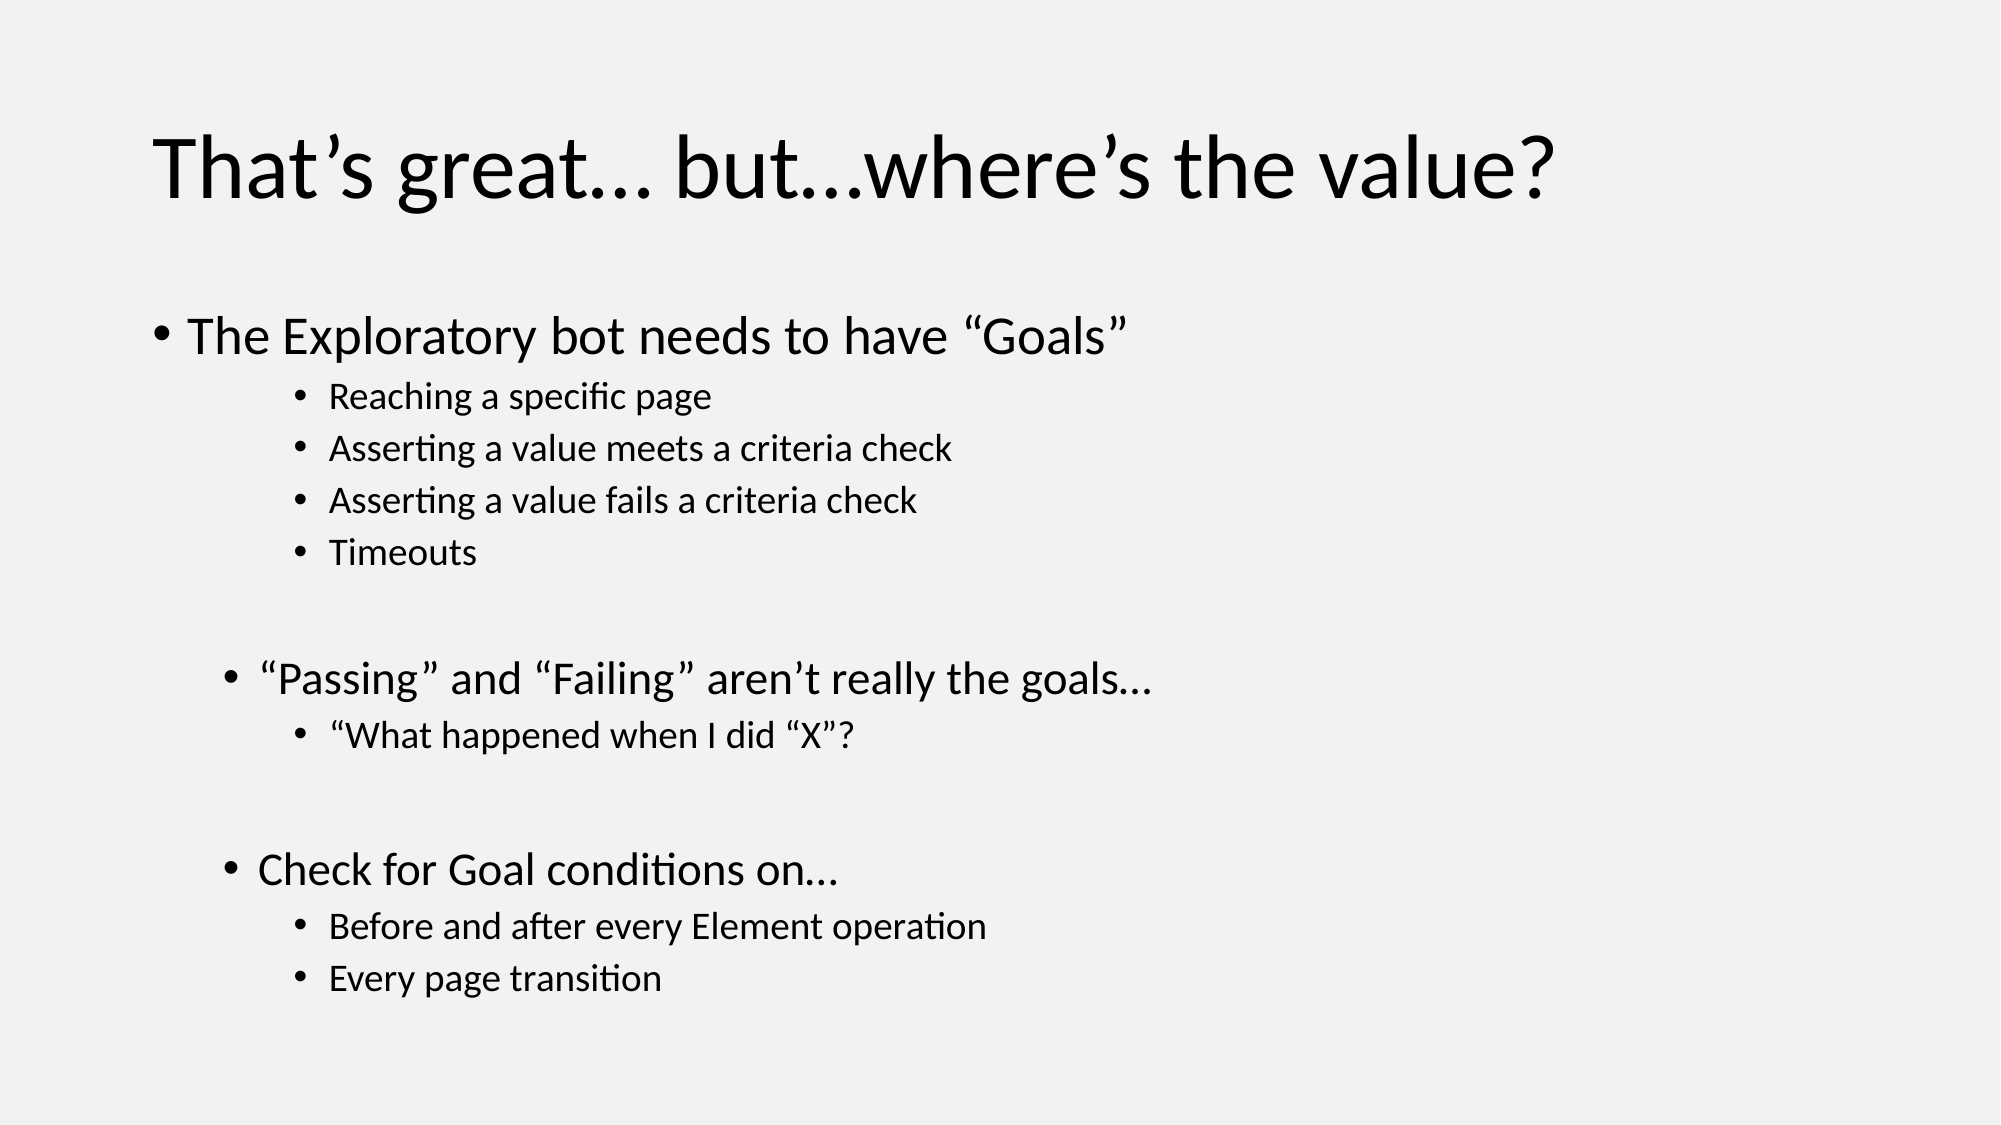

# That’s great… but…where’s the value?
The Exploratory bot needs to have “Goals”
Reaching a specific page
Asserting a value meets a criteria check
Asserting a value fails a criteria check
Timeouts

“Passing” and “Failing” aren’t really the goals…
“What happened when I did “X”?

Check for Goal conditions on…
Before and after every Element operation
Every page transition